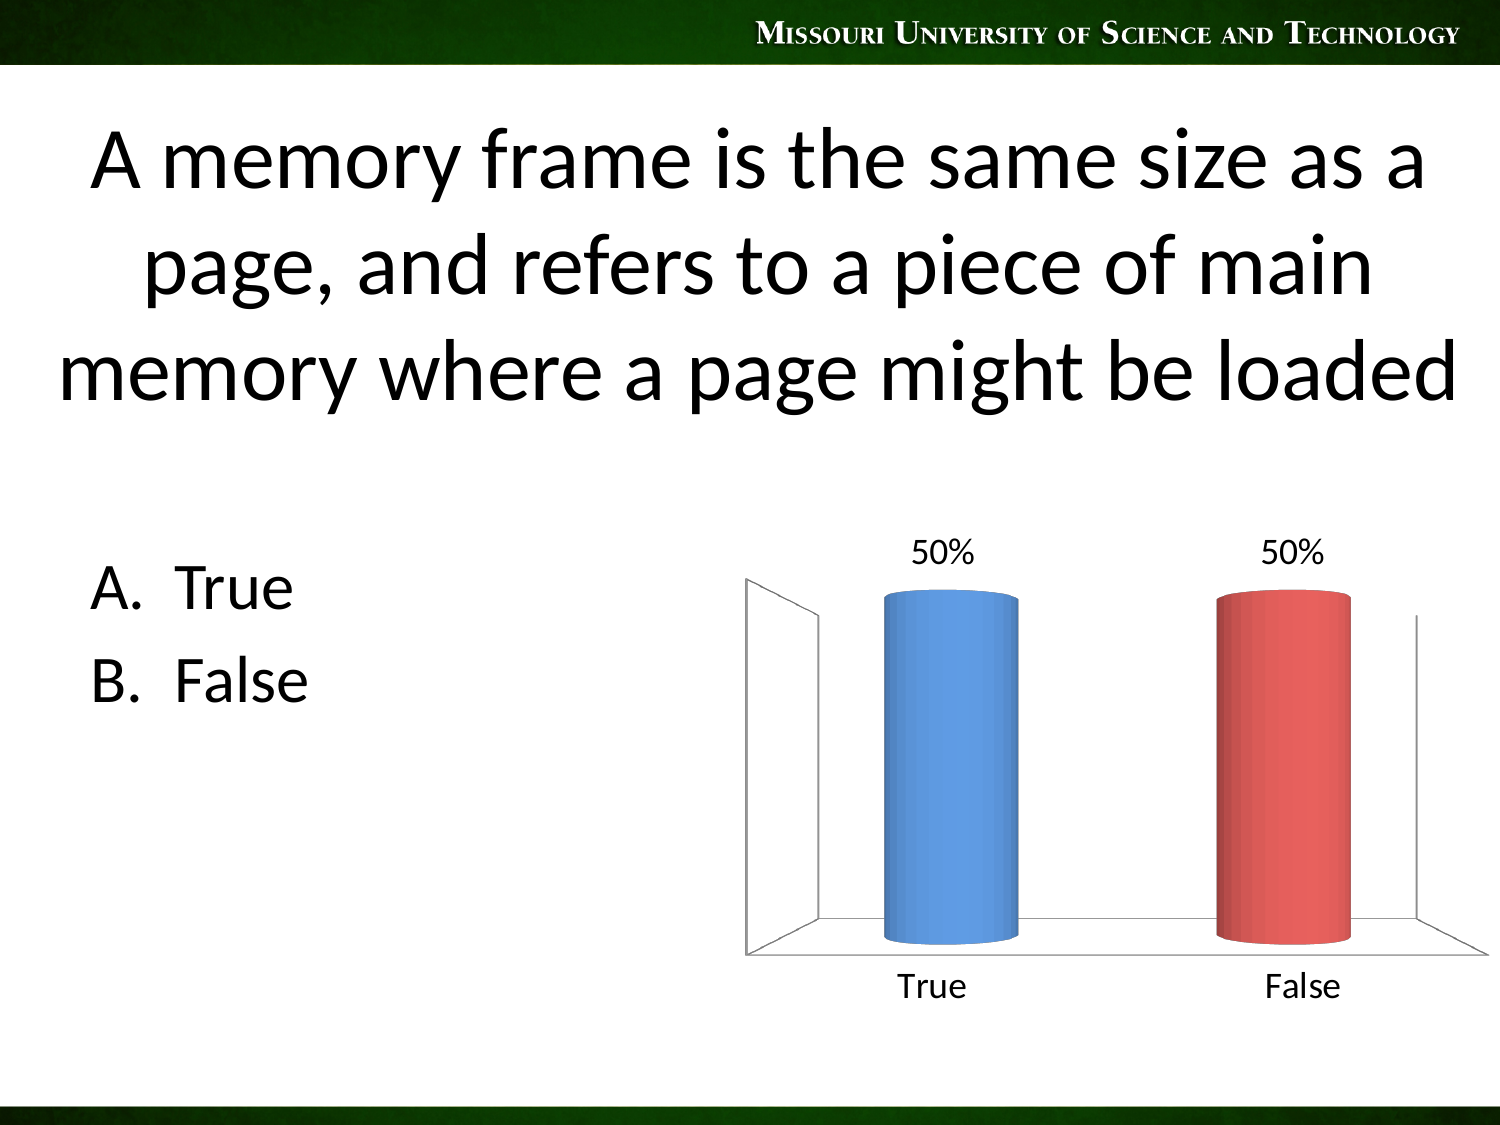

# A memory frame is the same size as a page, and refers to a piece of main memory where a page might be loaded

[unsupported chart]

True
False